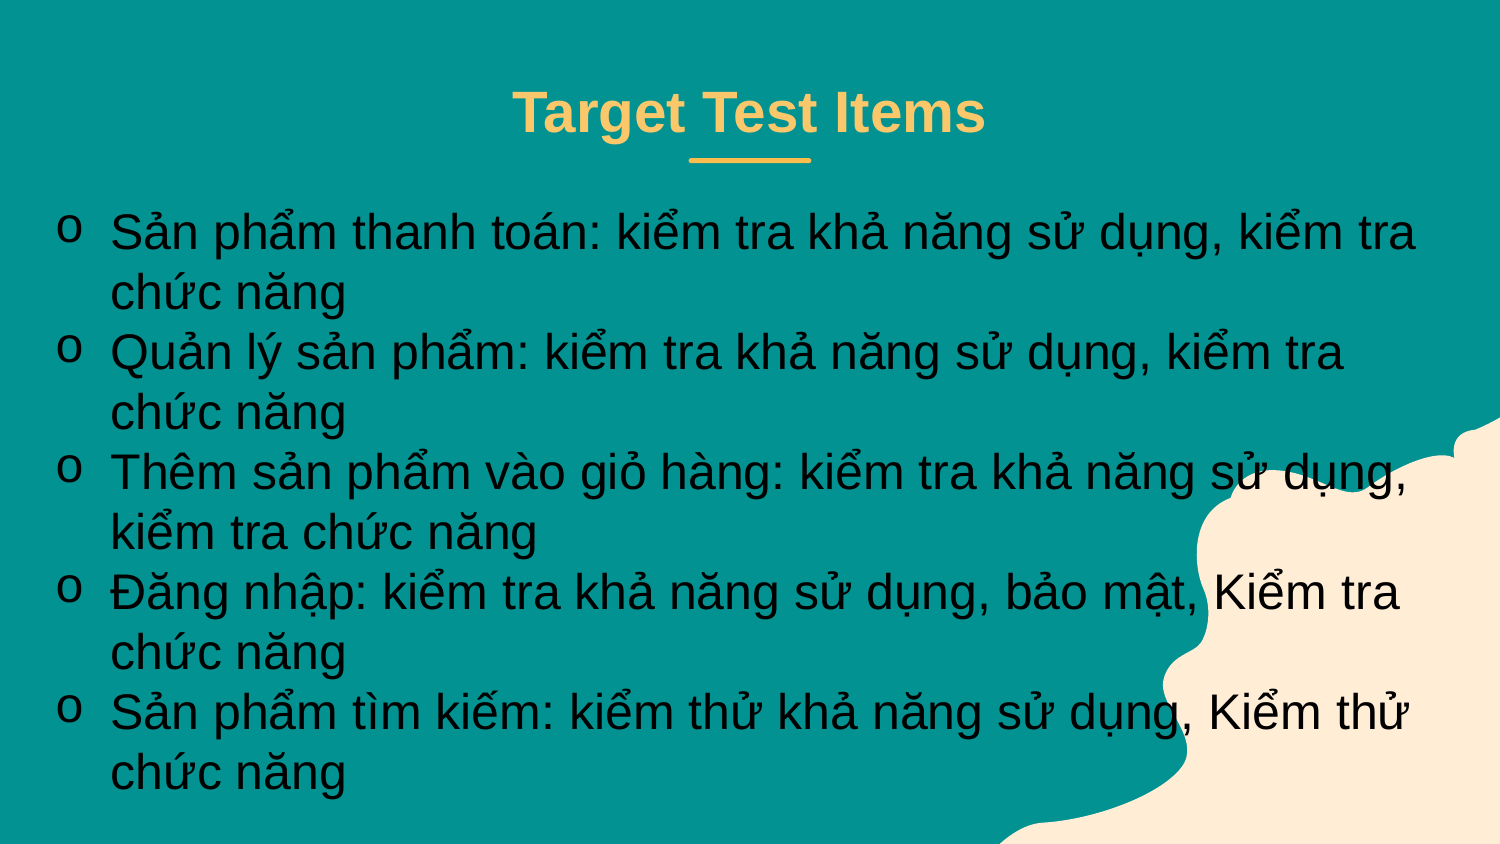

# Target Test Items

Sản phẩm thanh toán: kiểm tra khả năng sử dụng, kiểm tra chức năng
Quản lý sản phẩm: kiểm tra khả năng sử dụng, kiểm tra chức năng
Thêm sản phẩm vào giỏ hàng: kiểm tra khả năng sử dụng, kiểm tra chức năng
Đăng nhập: kiểm tra khả năng sử dụng, bảo mật, Kiểm tra chức năng
Sản phẩm tìm kiếm: kiểm thử khả năng sử dụng, Kiểm thử chức năng